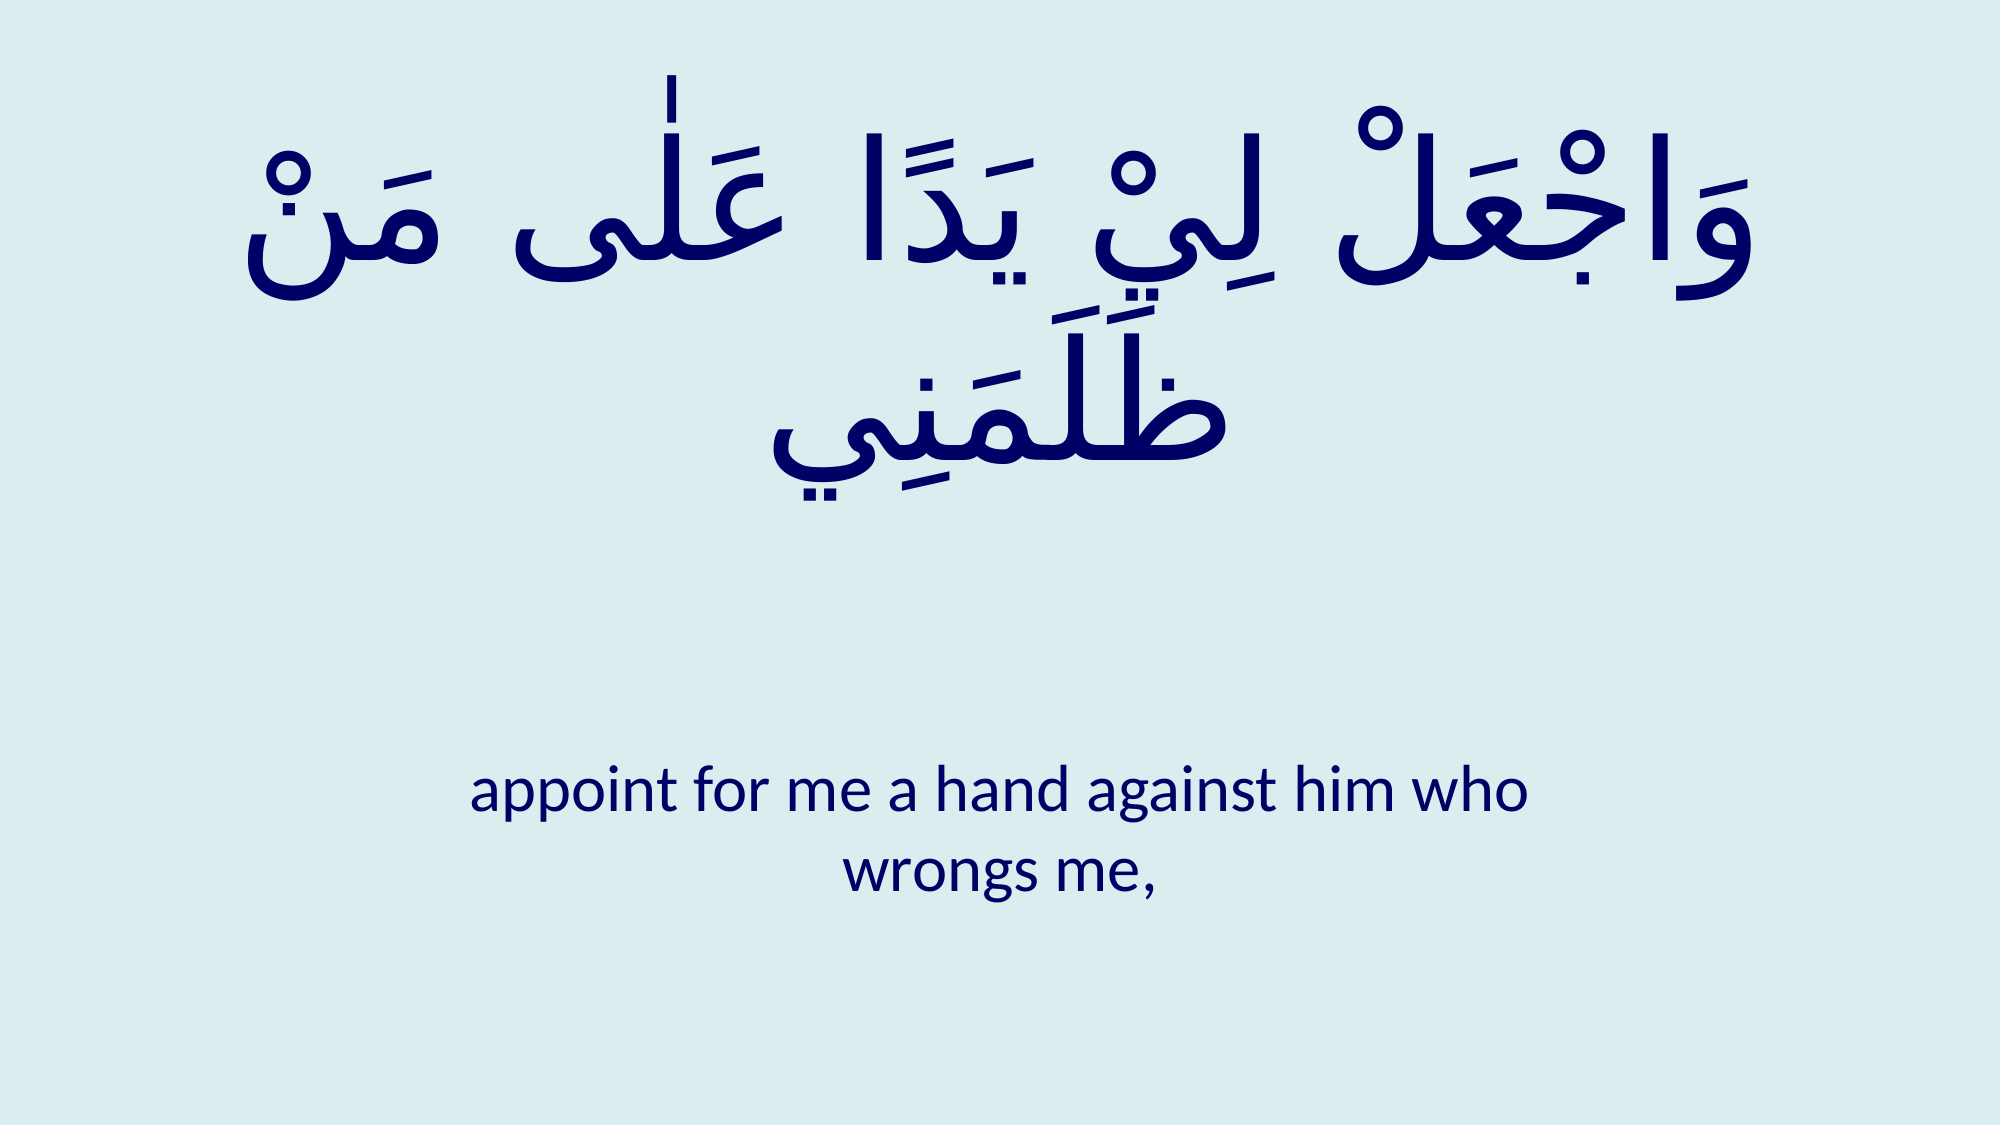

# وَاجْعَلْ لِيْ يَدًا عَلٰى مَنْ ظَلَمَنِي
appoint for me a hand against him who wrongs me,